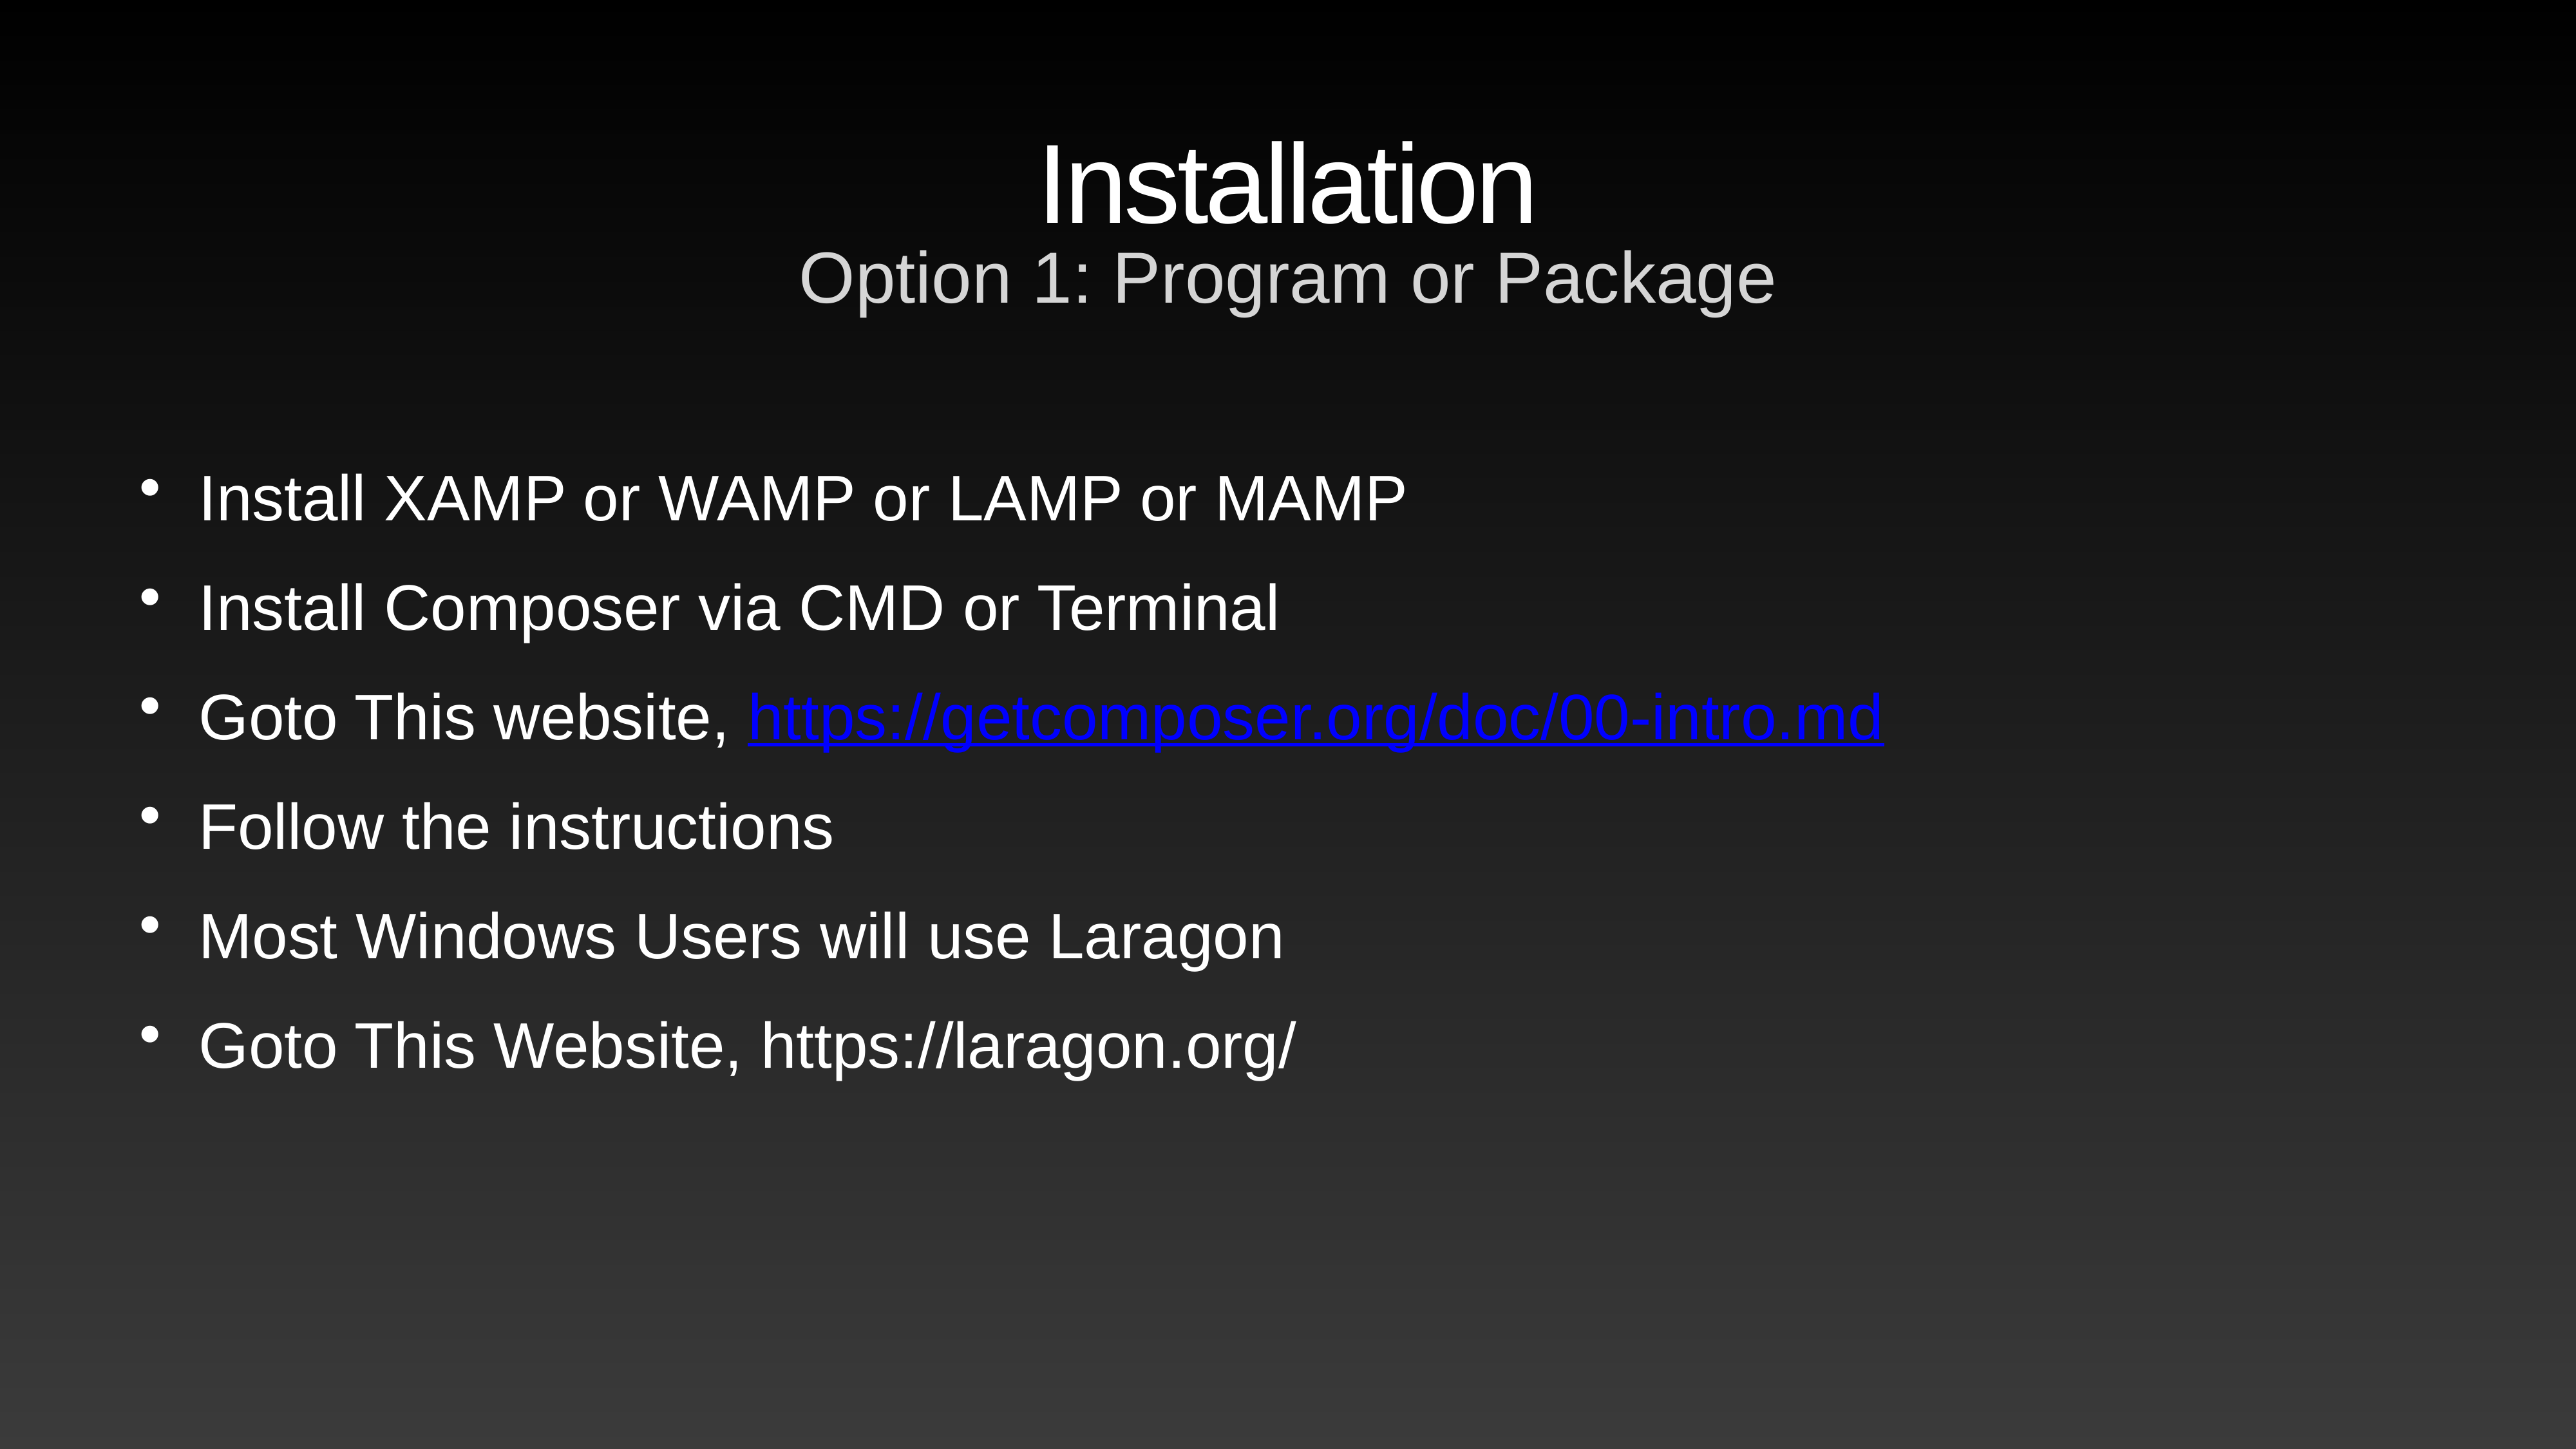

# Installation
Option 1: Program or Package
Install XAMP or WAMP or LAMP or MAMP
Install Composer via CMD or Terminal
Goto This website, https://getcomposer.org/doc/00-intro.md
Follow the instructions
Most Windows Users will use Laragon
Goto This Website, https://laragon.org/